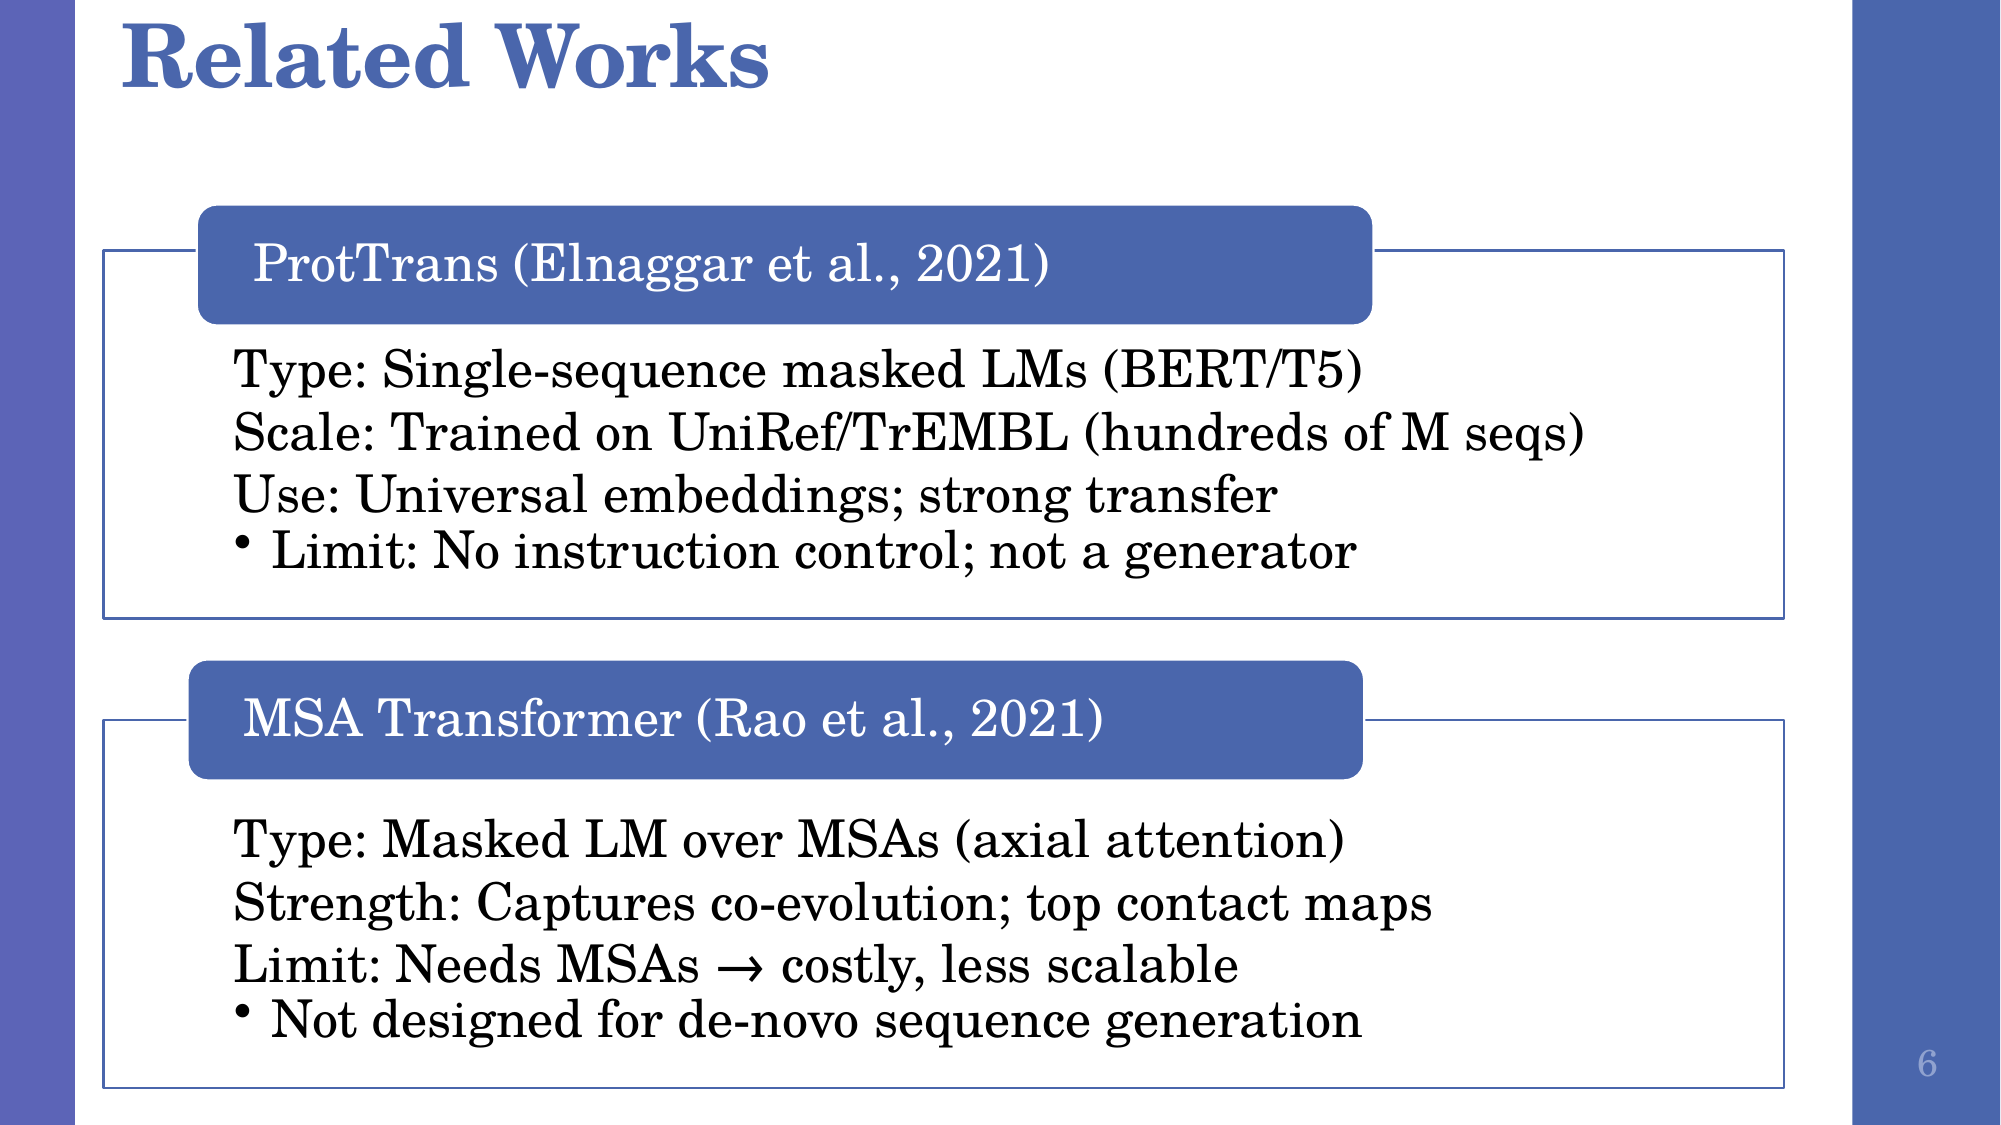

# Related Works
Type: Single-sequence masked LMs (BERT/T5)
Scale: Trained on UniRef/TrEMBL (hundreds of M seqs)
Use: Universal embeddings; strong transfer
Limit: No instruction control; not a generator
ProtTrans (Elnaggar et al., 2021)
Type: Masked LM over MSAs (axial attention)
Strength: Captures co-evolution; top contact maps
Limit: Needs MSAs → costly, less scalable
Not designed for de-novo sequence generation
MSA Transformer (Rao et al., 2021)
6